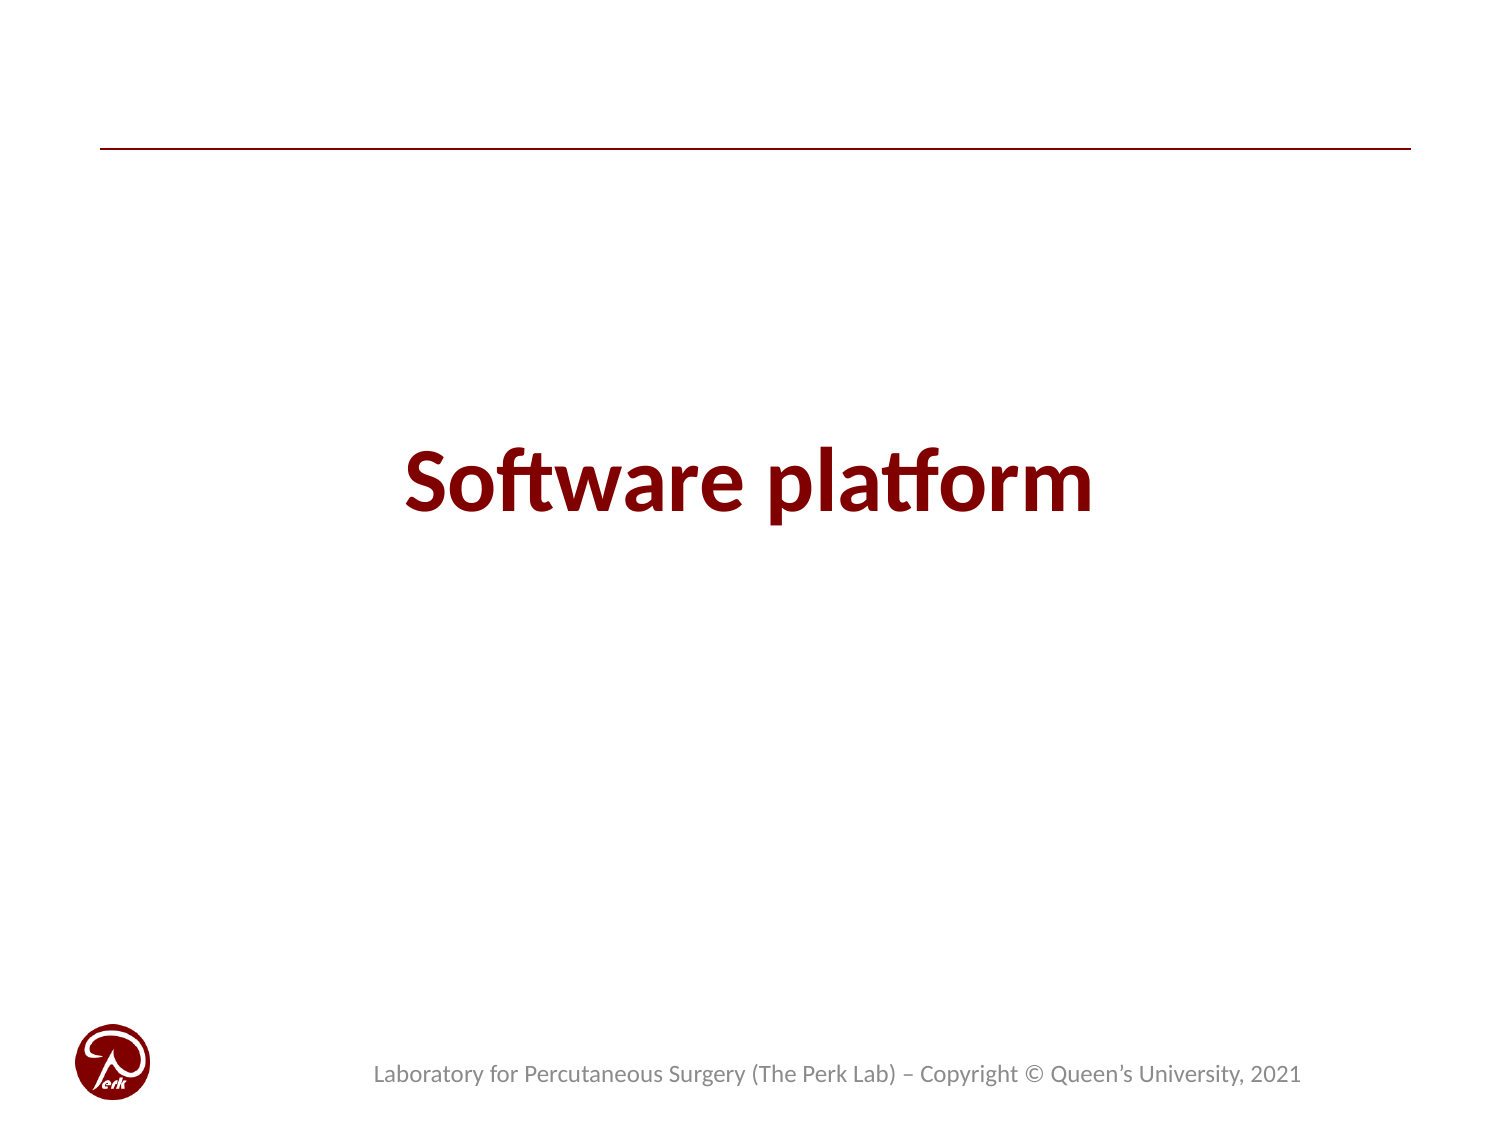

# Software platform
Laboratory for Percutaneous Surgery (The Perk Lab) – Copyright © Queen’s University, 2021